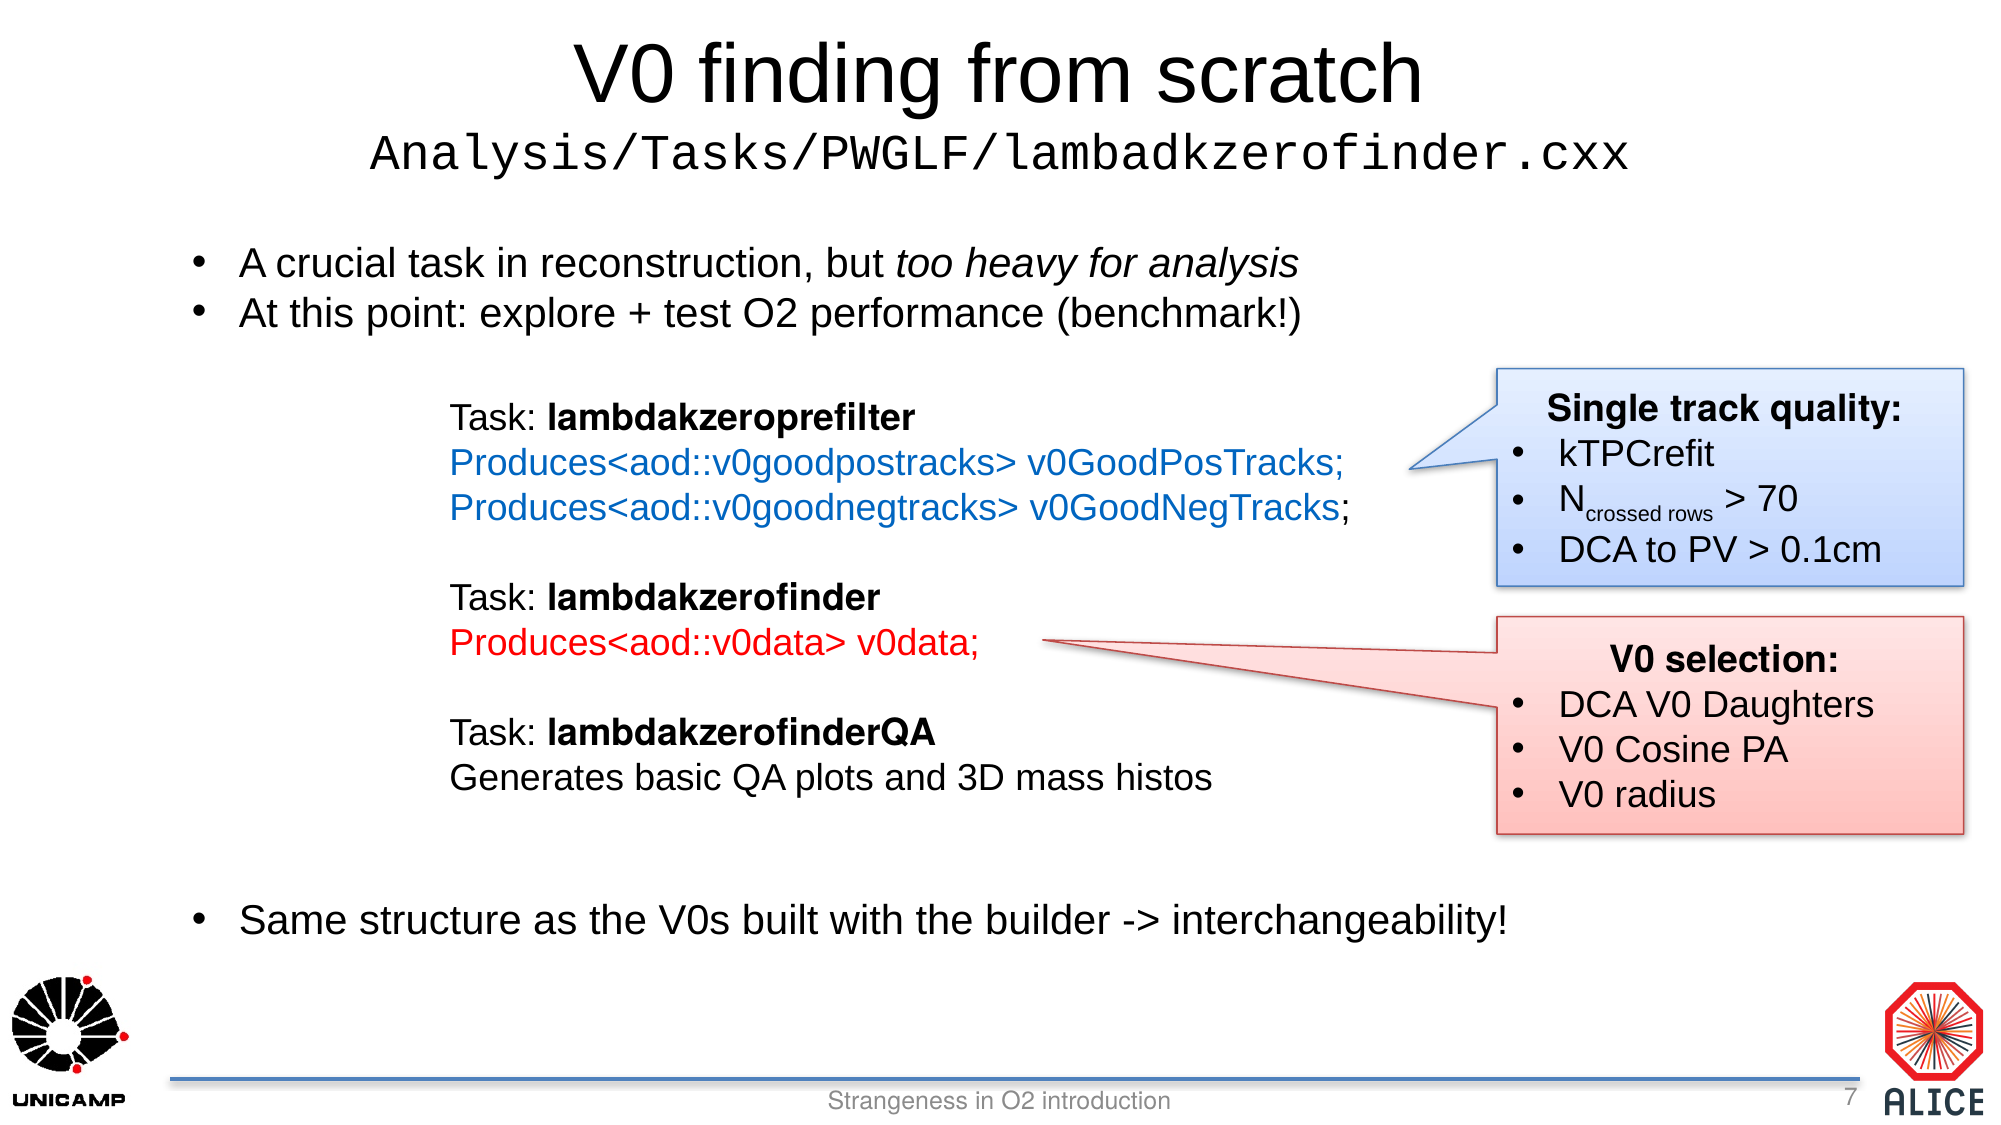

V0 finding from scratch
Analysis/Tasks/PWGLF/lambadkzerofinder.cxx
A crucial task in reconstruction, but too heavy for analysis
At this point: explore + test O2 performance (benchmark!)
Single track quality:
kTPCrefit
Ncrossed rows > 70
DCA to PV > 0.1cm
Task: lambdakzeroprefilter
Produces<aod::v0goodpostracks> v0GoodPosTracks;
Produces<aod::v0goodnegtracks> v0GoodNegTracks;

Task: lambdakzerofinder
Produces<aod::v0data> v0data;

Task: lambdakzerofinderQA
Generates basic QA plots and 3D mass histos
V0 selection:
DCA V0 Daughters
V0 Cosine PA
V0 radius
Same structure as the V0s built with the builder -> interchangeability!
7
Strangeness in O2 introduction